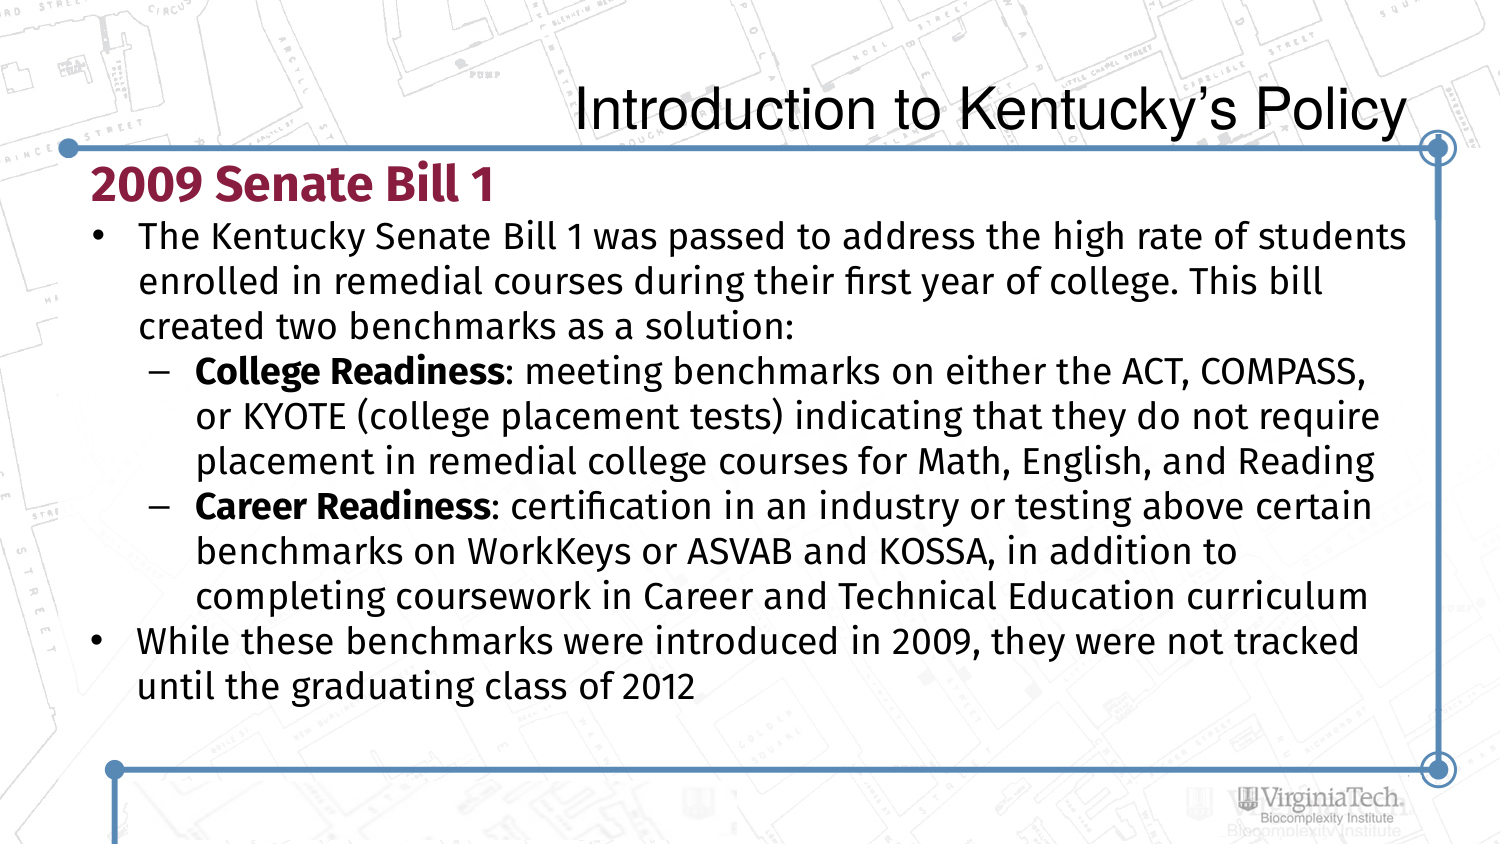

# Introduction to Kentucky’s Policy
2009 Senate Bill 1
The Kentucky Senate Bill 1 was passed to address the high rate of students enrolled in remedial courses during their first year of college. This bill created two benchmarks as a solution:
College Readiness: meeting benchmarks on either the ACT, COMPASS, or KYOTE (college placement tests) indicating that they do not require placement in remedial college courses for Math, English, and Reading
Career Readiness: certification in an industry or testing above certain benchmarks on WorkKeys or ASVAB and KOSSA, in addition to completing coursework in Career and Technical Education curriculum
While these benchmarks were introduced in 2009, they were not tracked until the graduating class of 2012